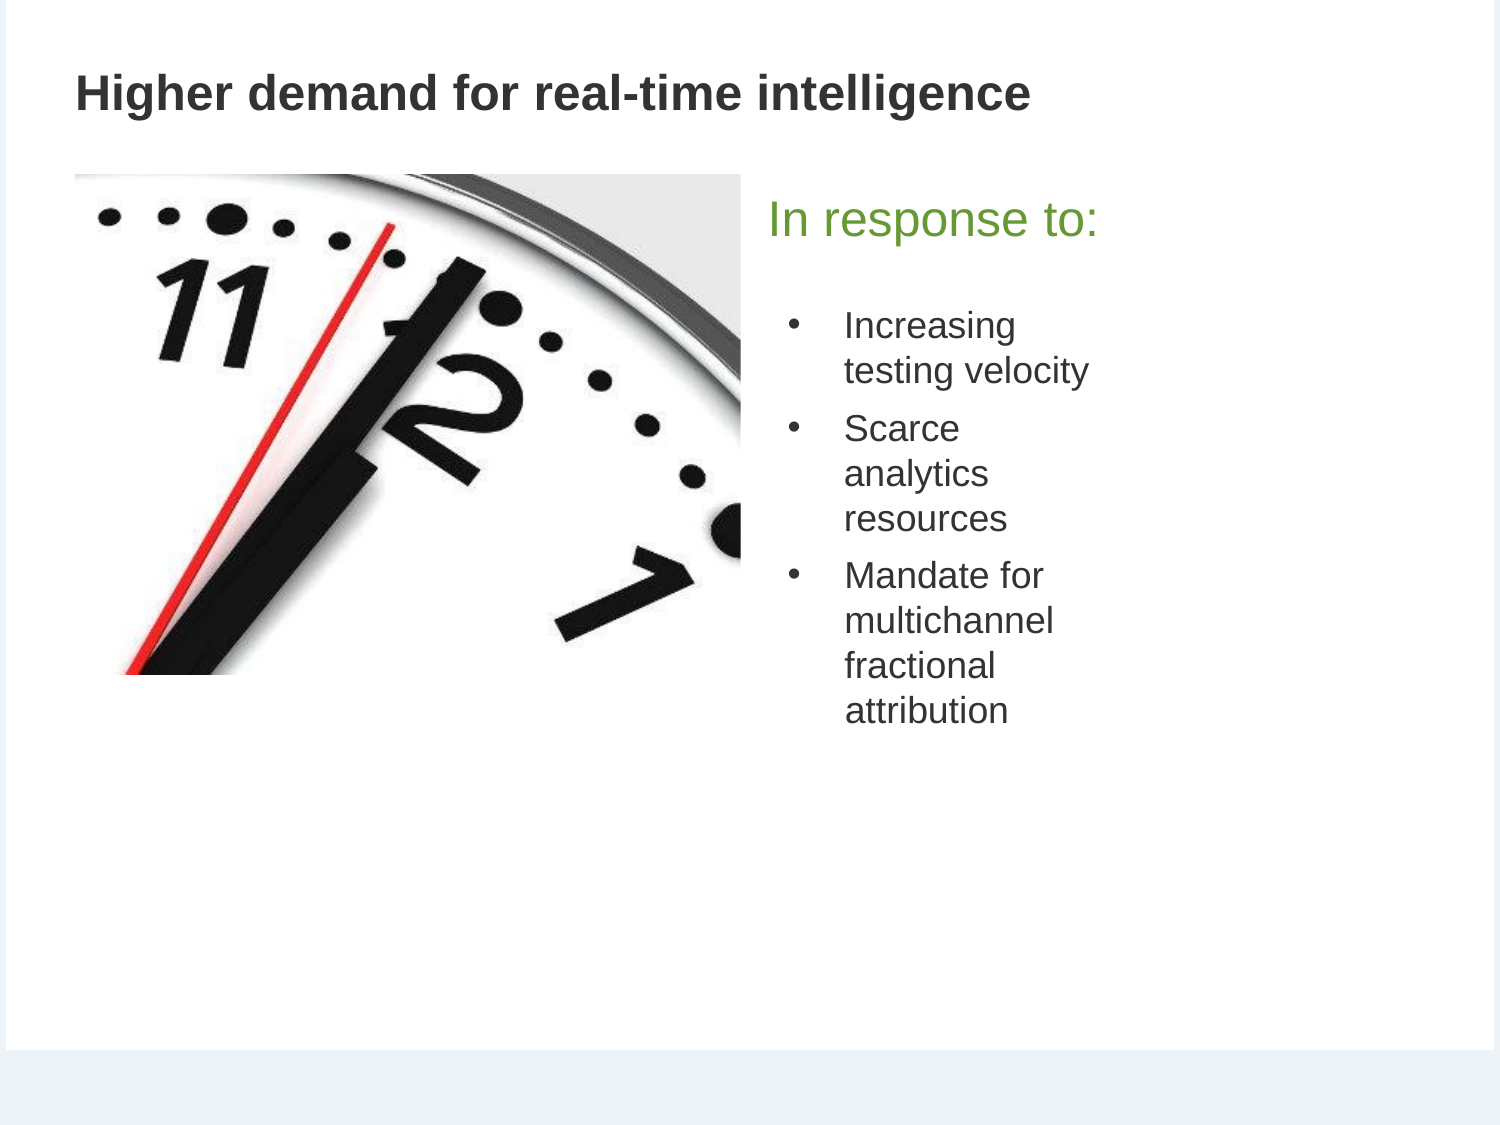

# Higher demand for real-time intelligence

In response to:

Increasing testing velocity

Scarce analytics resources

Mandate for multichannel fractional
attribution